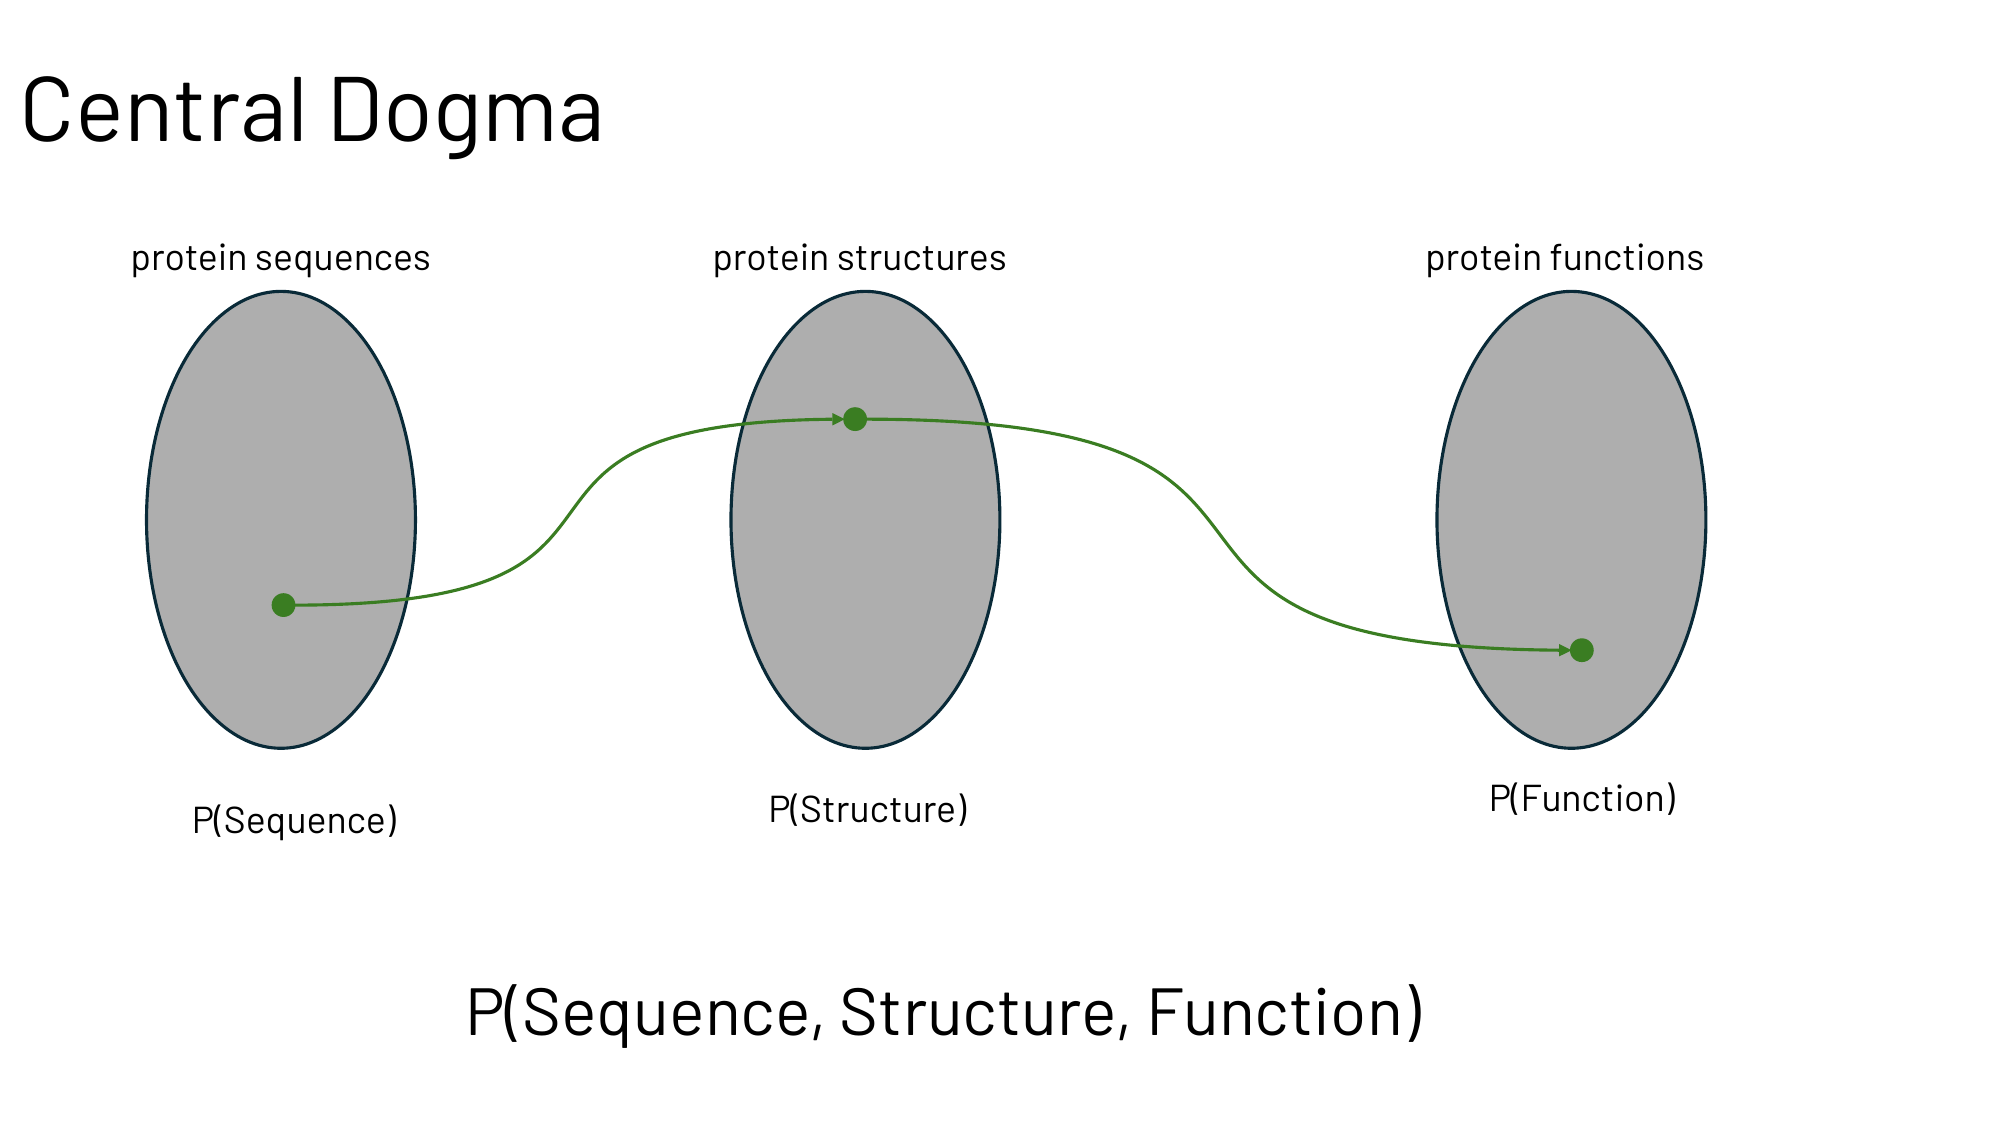

# Central Dogma
protein sequences
protein structures
protein functions

P(Function)
P(Structure)
P(Sequence)
P(Sequence, Structure, Function)